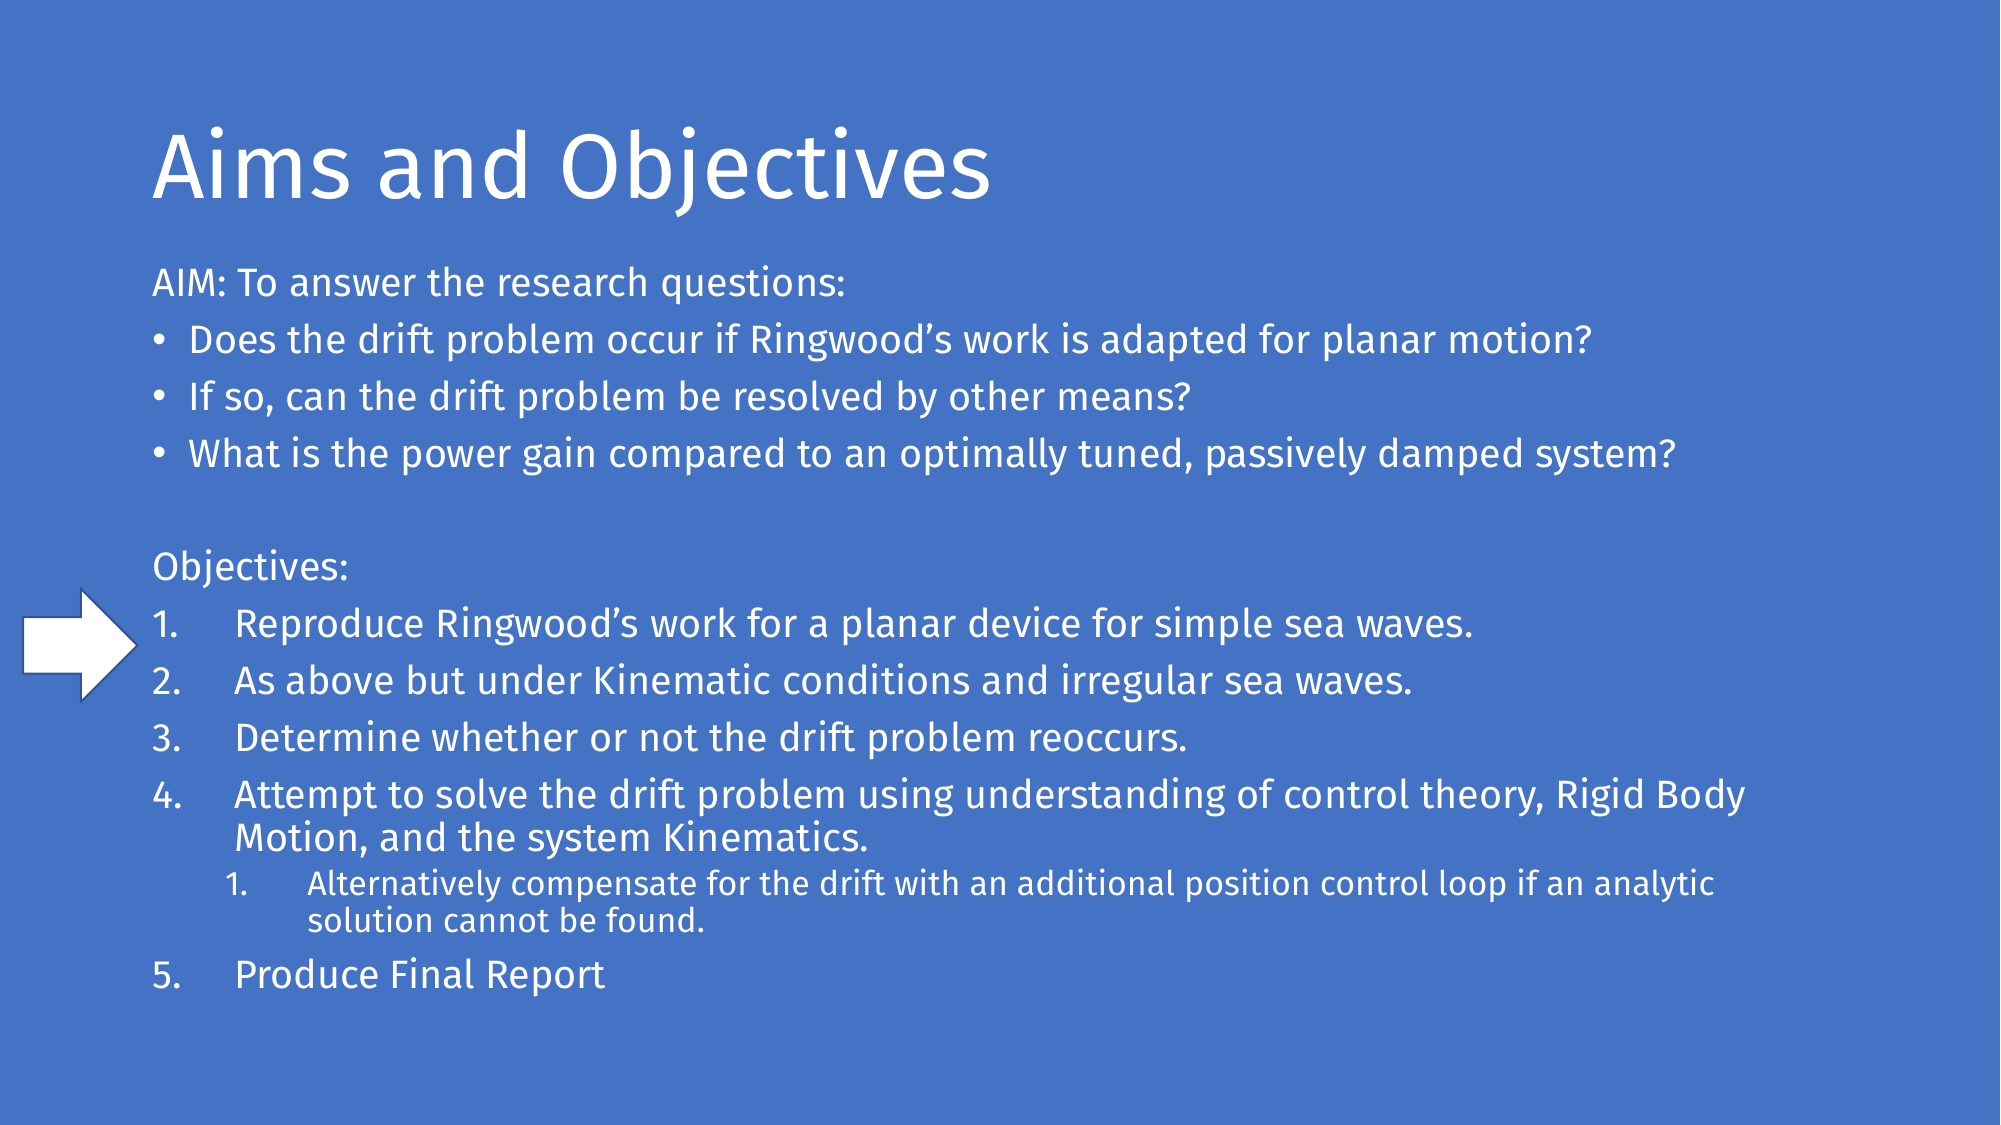

# Aims and Objectives
AIM: To answer the research questions:
Does the drift problem occur if Ringwood’s work is adapted for planar motion?
If so, can the drift problem be resolved by other means?
What is the power gain compared to an optimally tuned, passively damped system?

Objectives:
Reproduce Ringwood’s work for a planar device for simple sea waves.
As above but under Kinematic conditions and irregular sea waves.
Determine whether or not the drift problem reoccurs.
Attempt to solve the drift problem using understanding of control theory, Rigid Body Motion, and the system Kinematics.
Alternatively compensate for the drift with an additional position control loop if an analytic solution cannot be found.
Produce Final Report